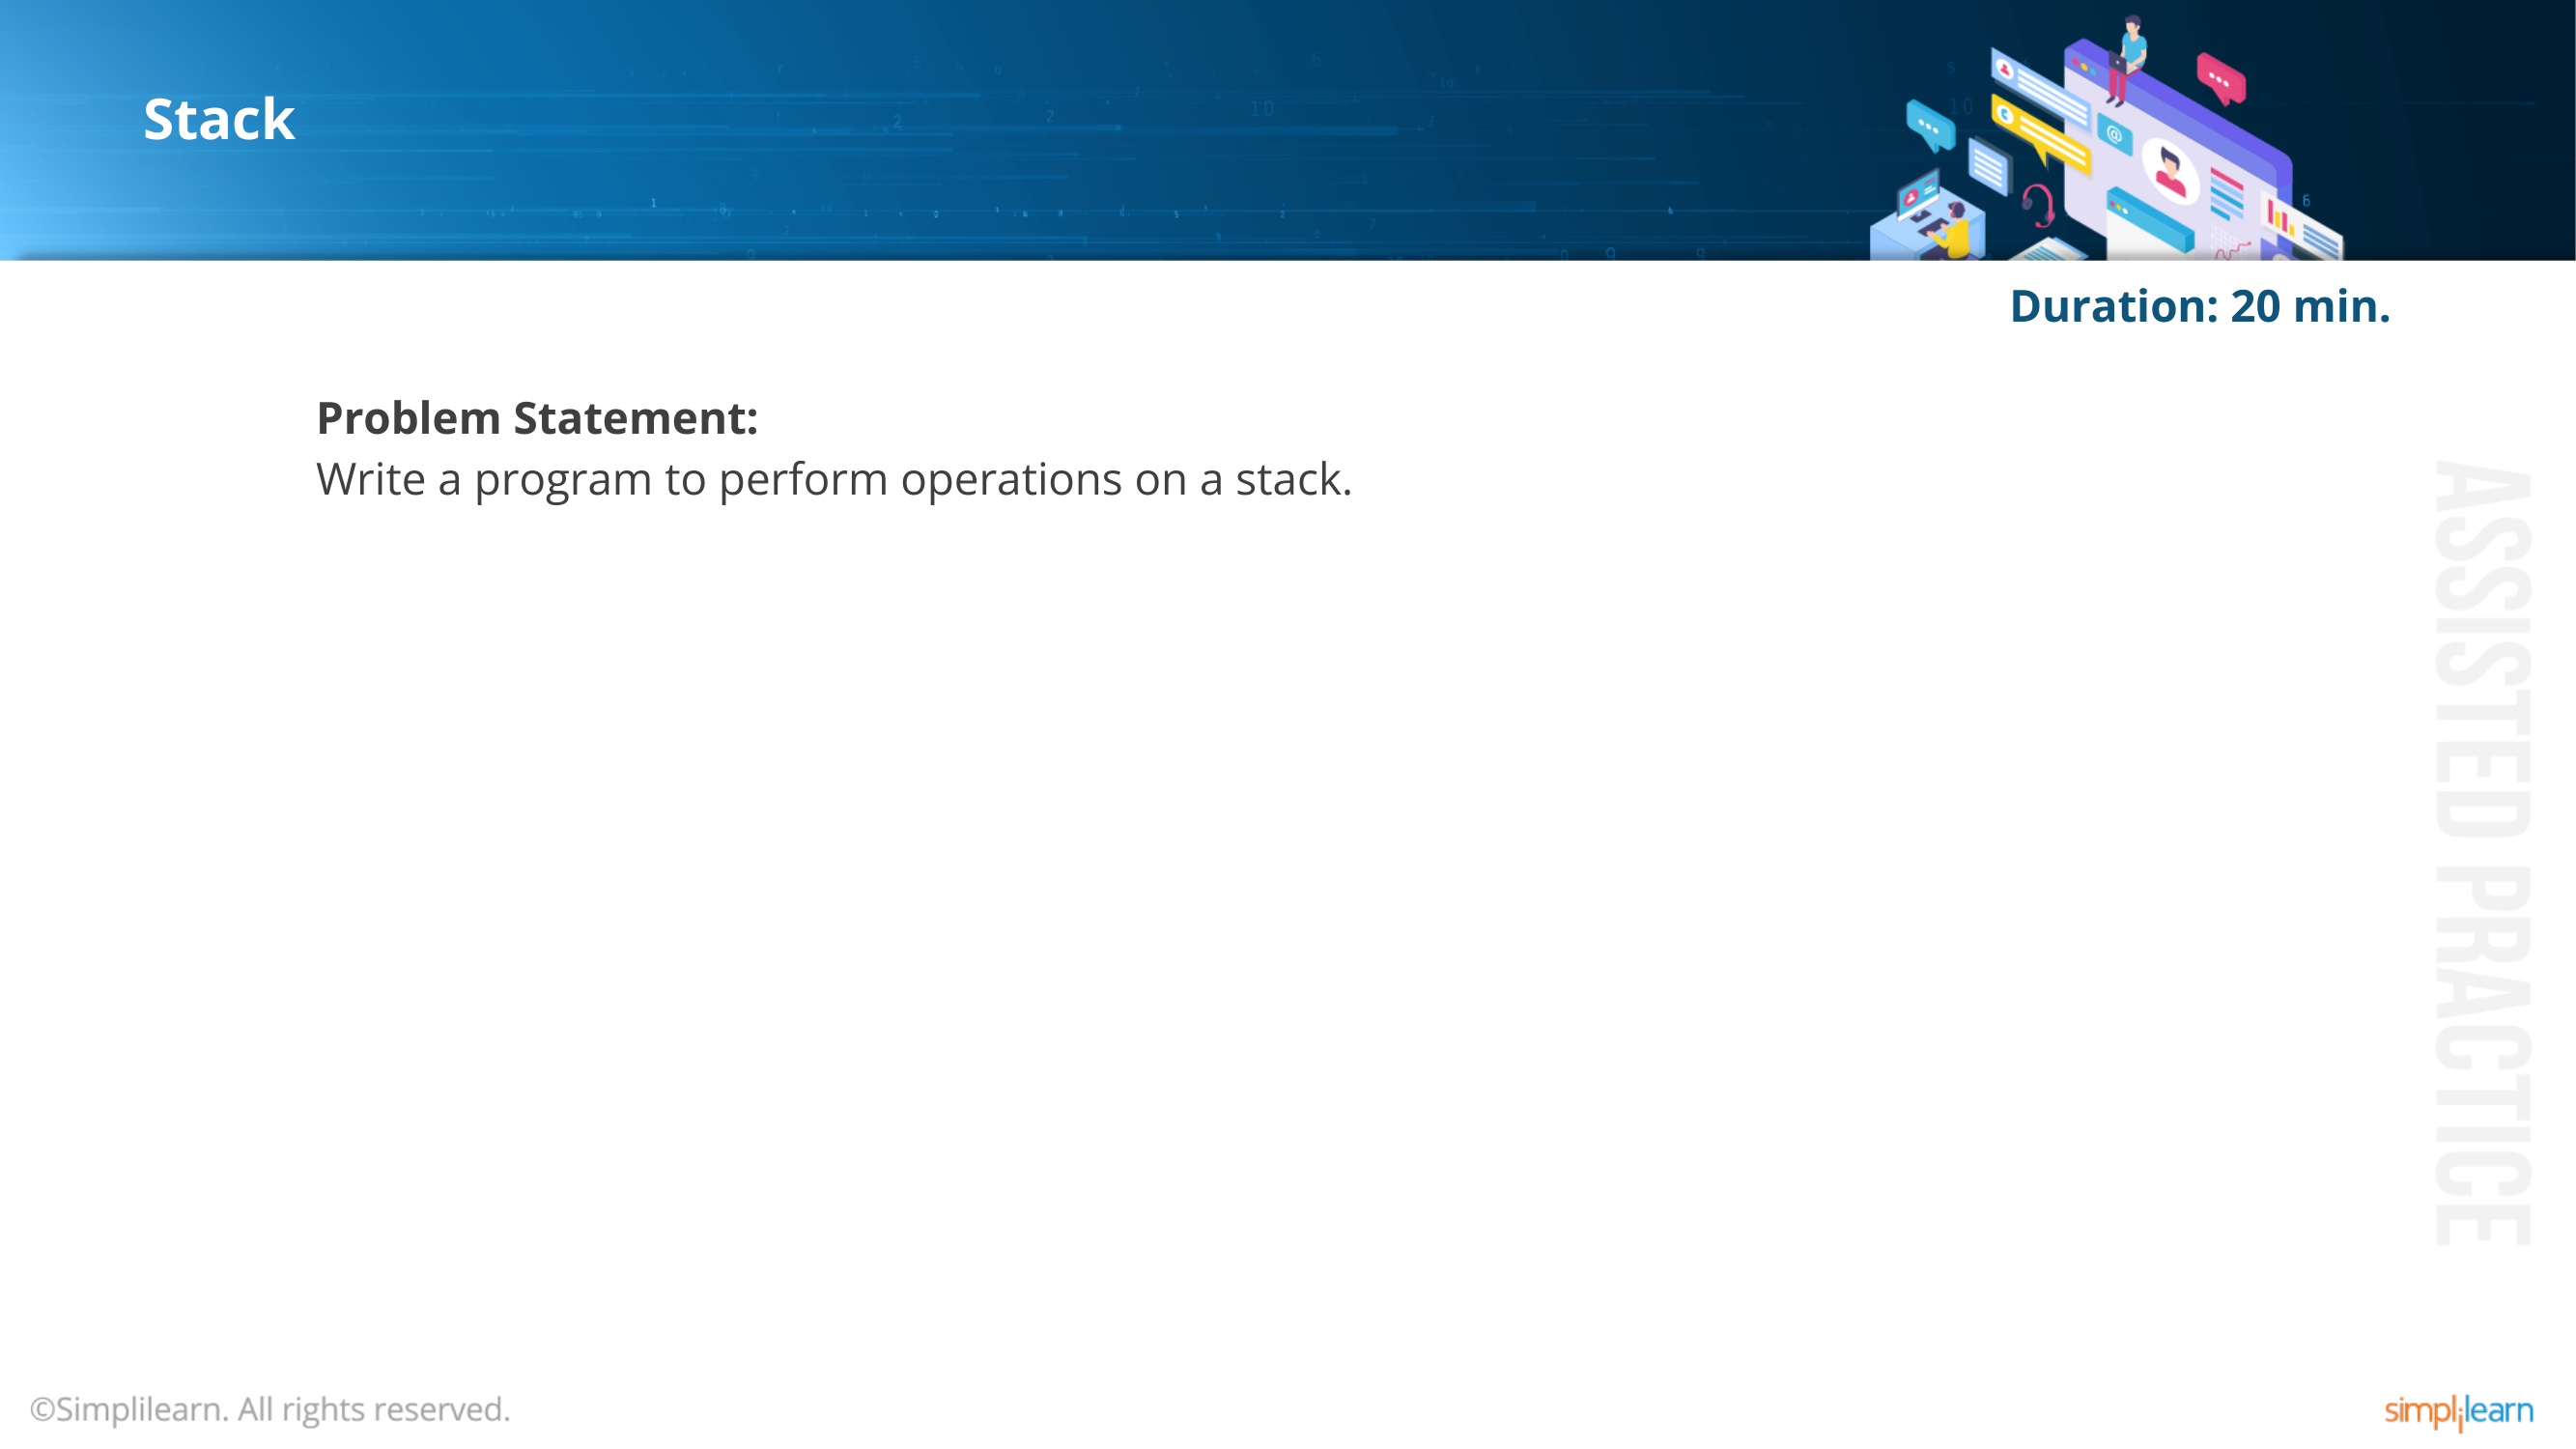

# Stack
Duration: 20 min.
Problem Statement:
Write a program to perform operations on a stack.